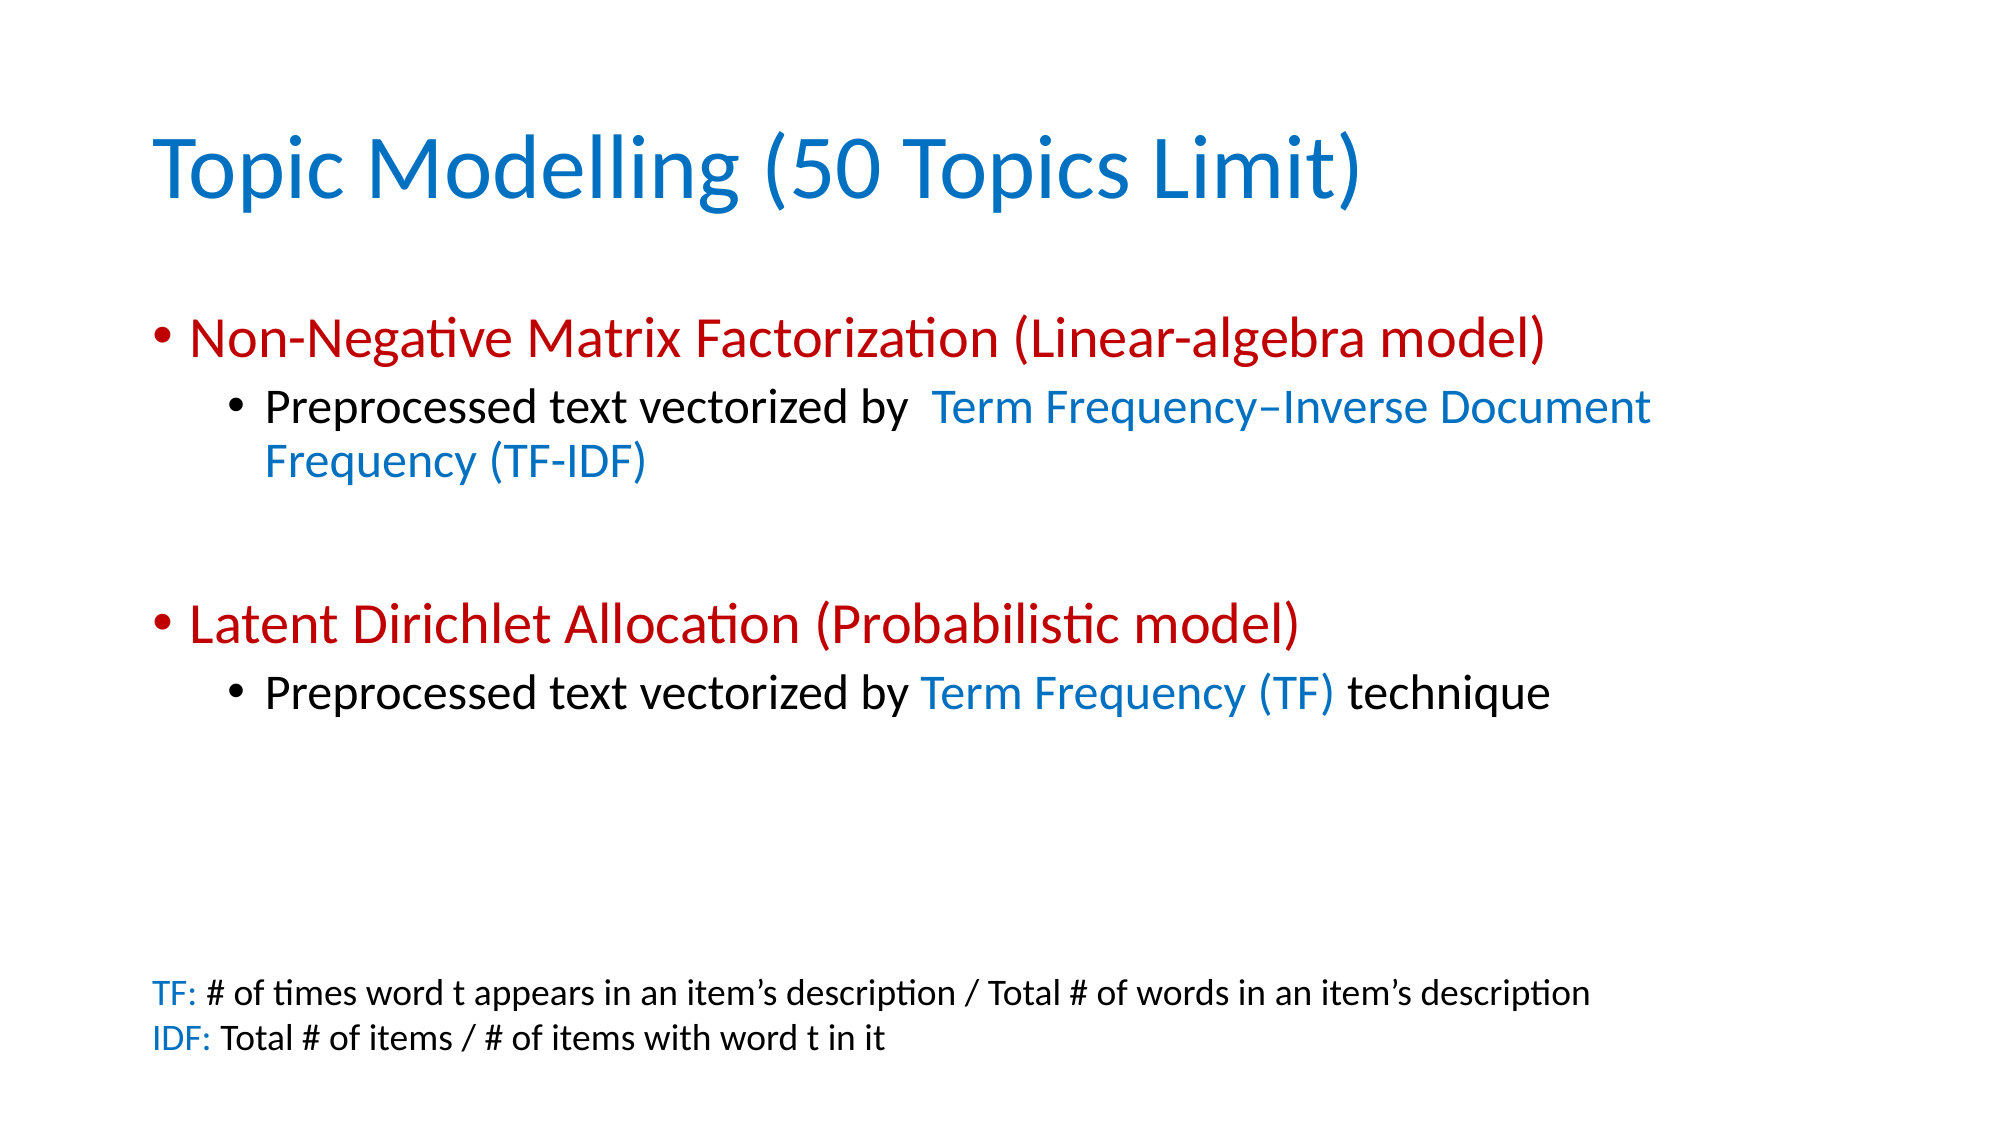

# Topic Modelling (50 Topics Limit)
Non-Negative Matrix Factorization (Linear-algebra model)
Preprocessed text vectorized by  Term Frequency–Inverse Document Frequency (TF-IDF)

Latent Dirichlet Allocation (Probabilistic model)
Preprocessed text vectorized by Term Frequency (TF) technique

TF: # of times word t appears in an item’s description / Total # of words in an item’s description
IDF: Total # of items / # of items with word t in it